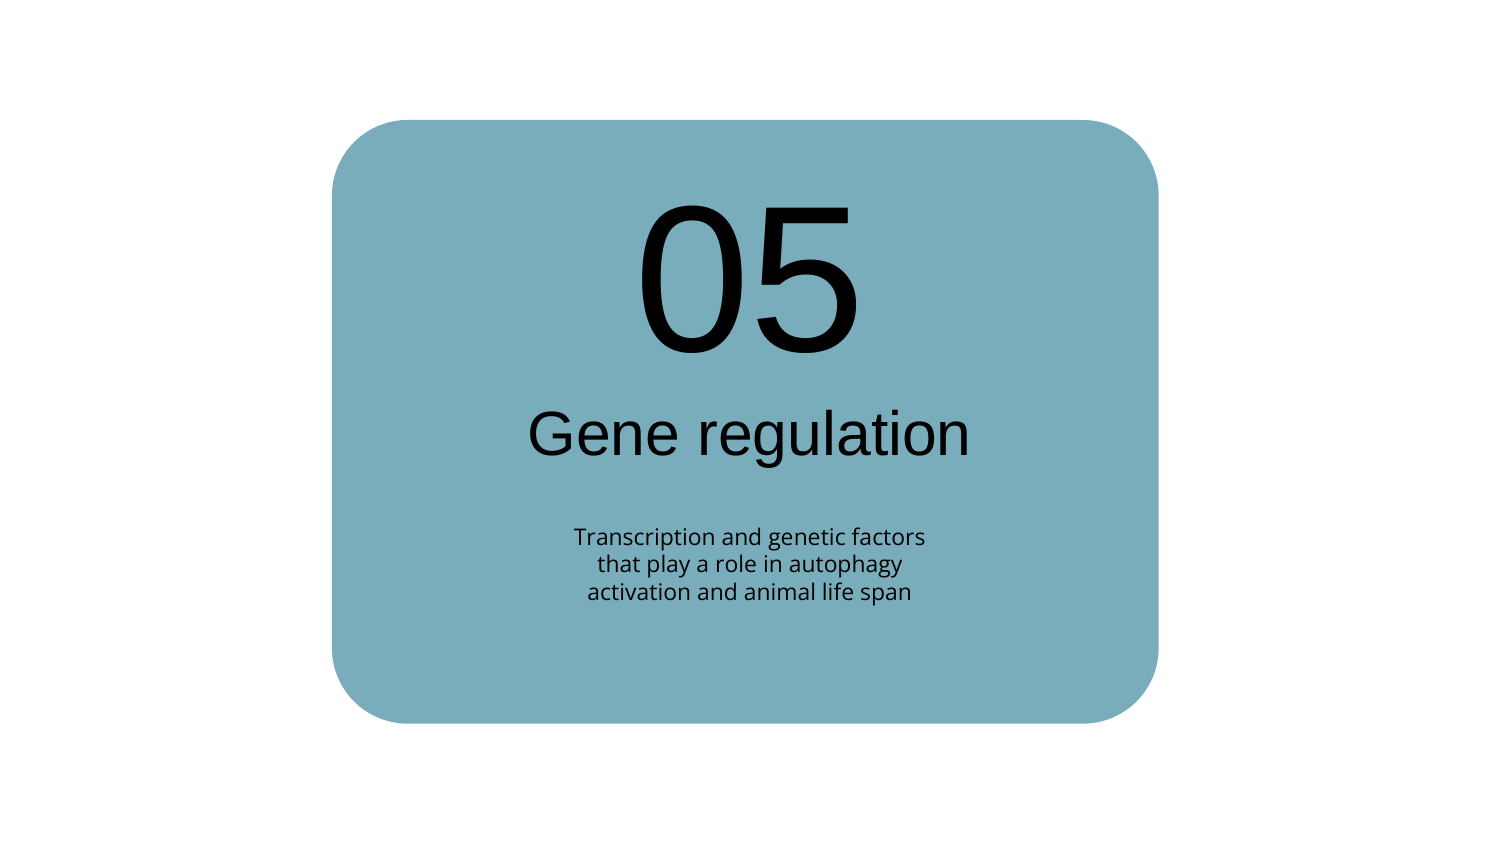

05
# Gene regulation
Transcription and genetic factors that play a role in autophagy activation and animal life span